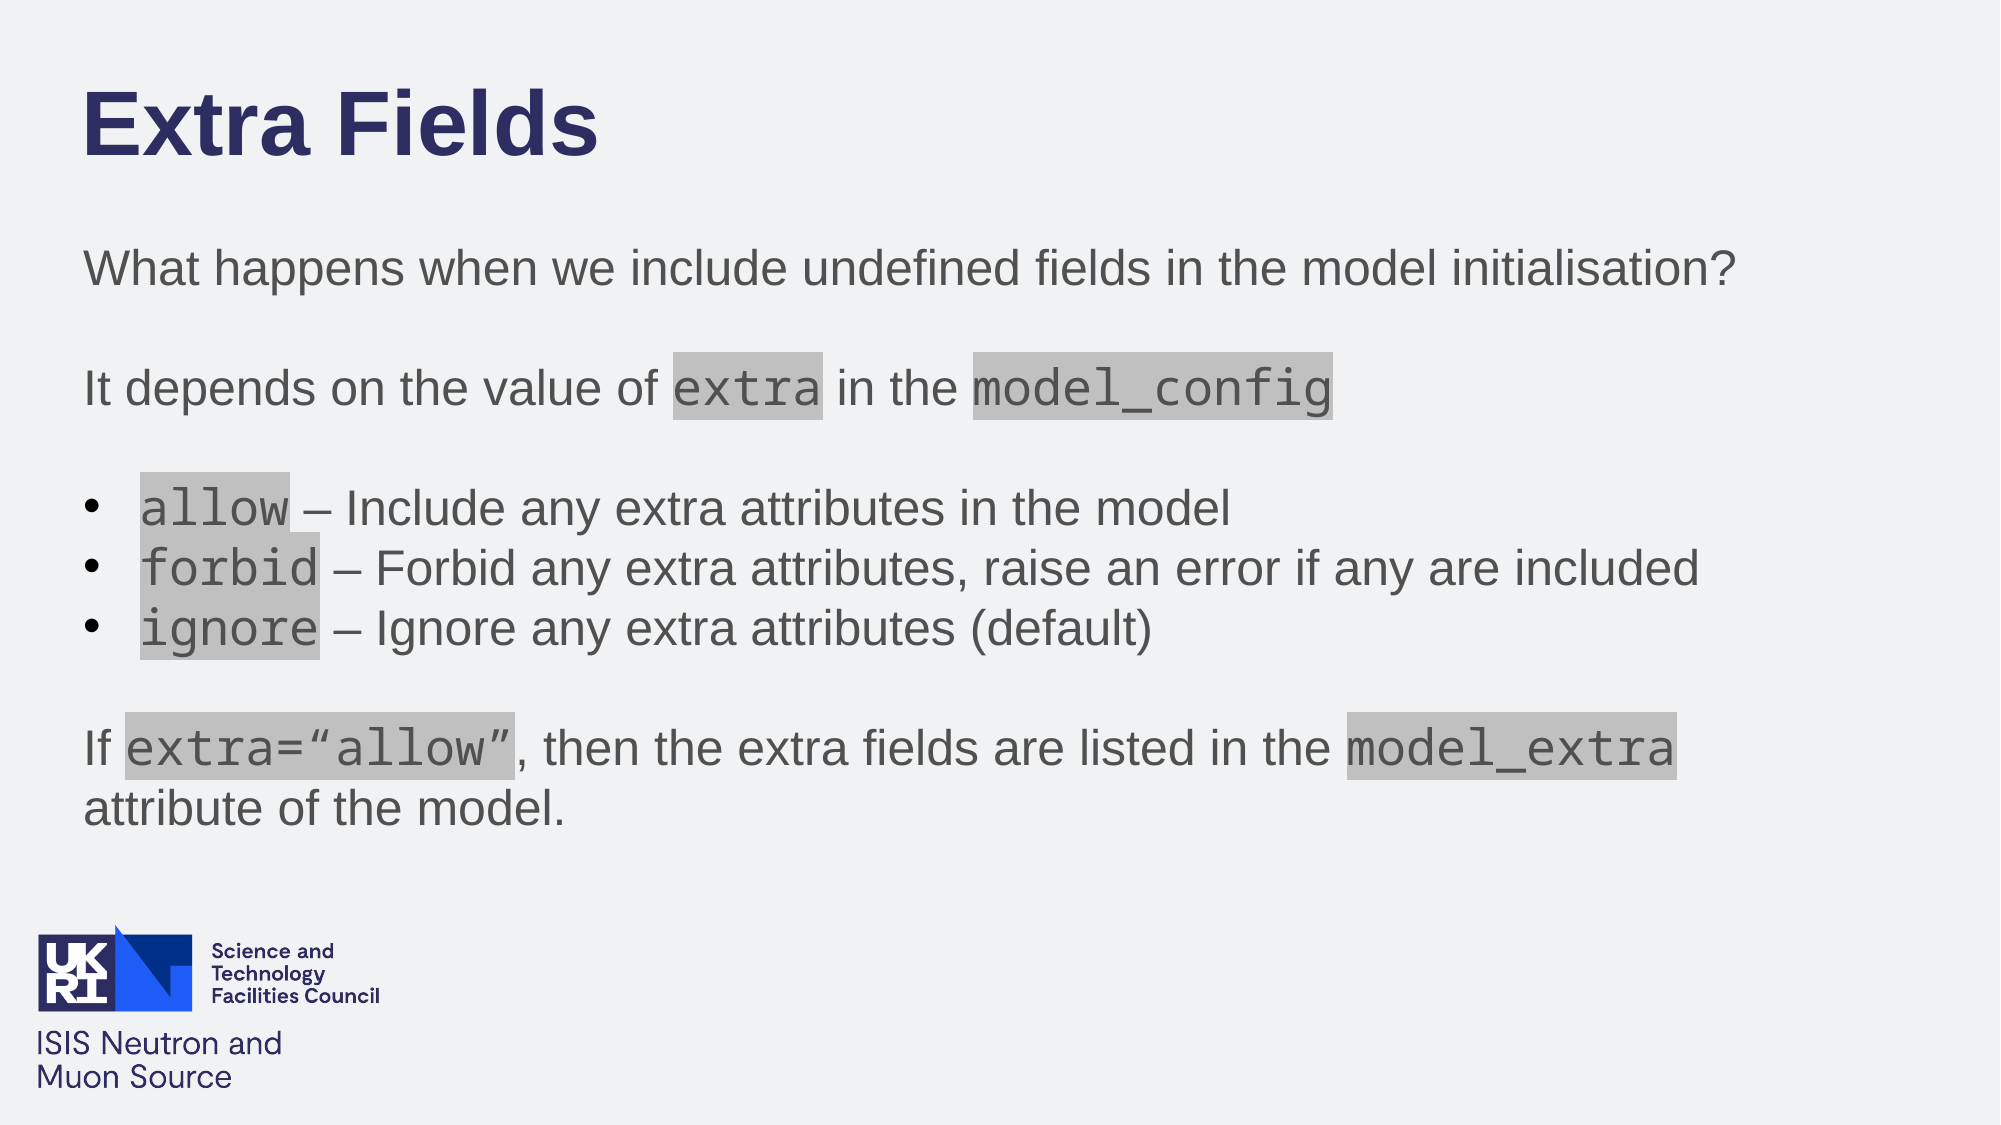

Extra Fields
What happens when we include undefined fields in the model initialisation?

It depends on the value of extra in the model_config

allow – Include any extra attributes in the model
forbid – Forbid any extra attributes, raise an error if any are included
ignore – Ignore any extra attributes (default)

If extra=“allow”, then the extra fields are listed in the model_extra attribute of the model.